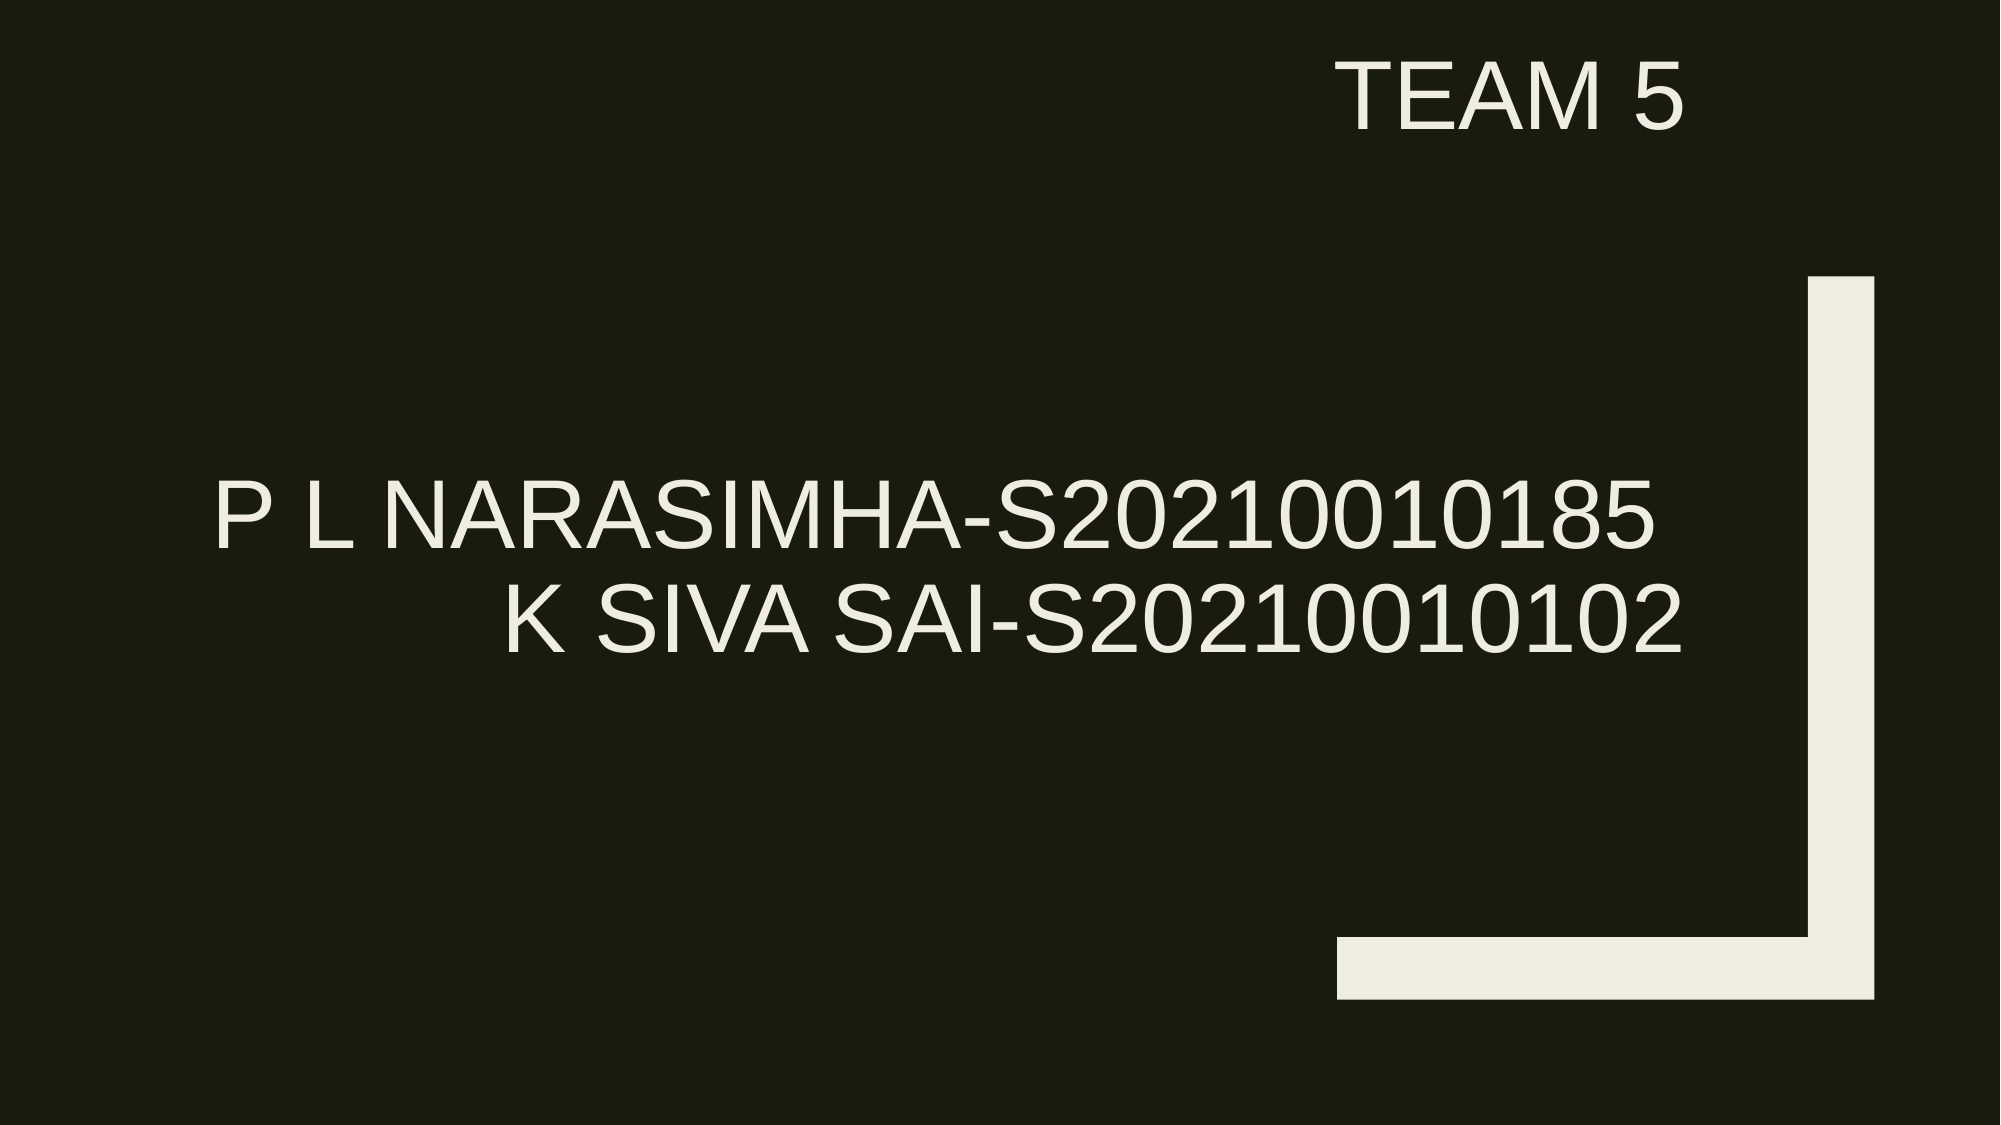

# TEAM 5 P L NARASIMHA-S20210010185 K SIVA SAI-S20210010102